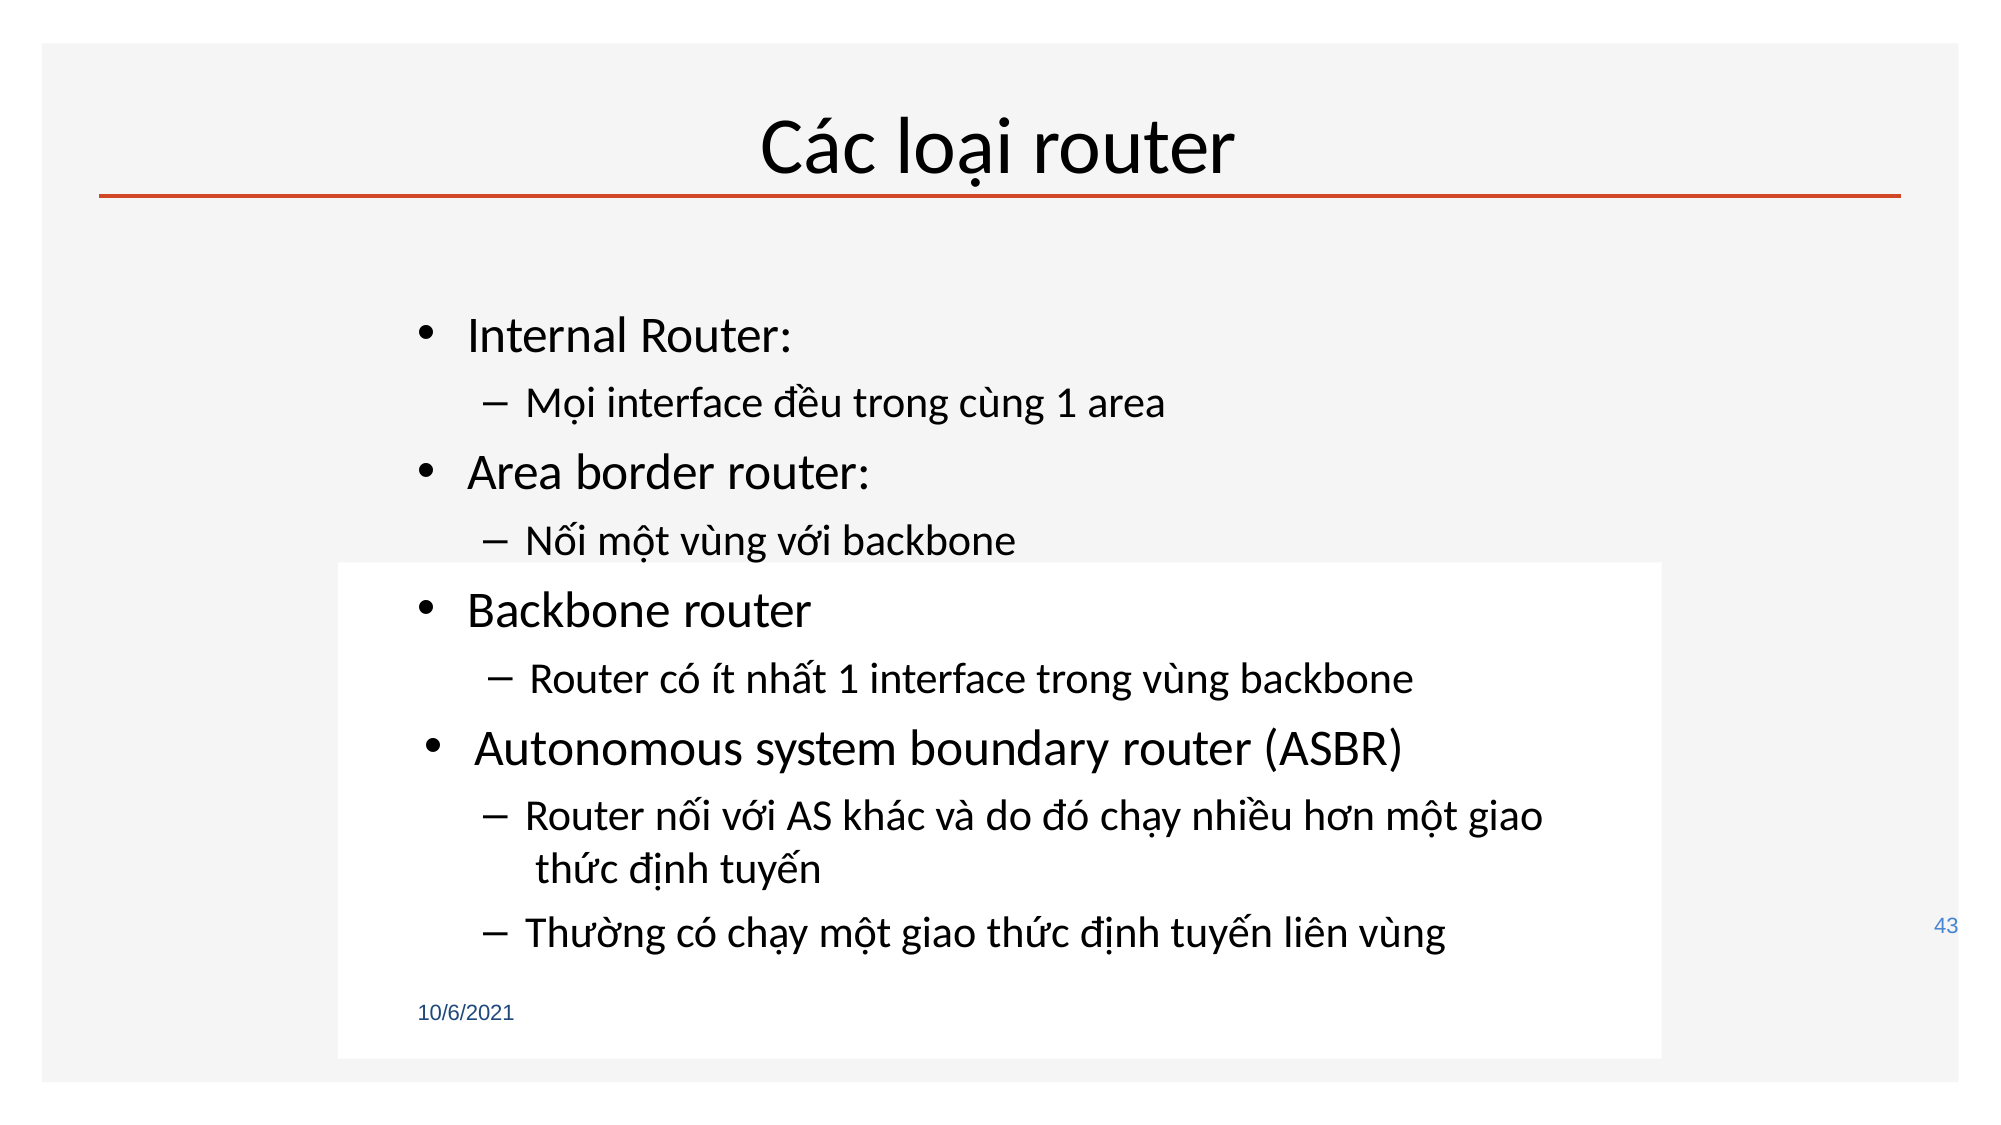

# Các loại router
Internal Router:
Mọi interface đều trong cùng 1 area
Area border router:
Nối một vùng với backbone
Backbone router
Router có ít nhất 1 interface trong vùng backbone
Autonomous system boundary router (ASBR)
Router nối với AS khác và do đó chạy nhiều hơn một giao  thức định tuyến
Thường có chạy một giao thức định tuyến liên vùng

43
10/6/2021